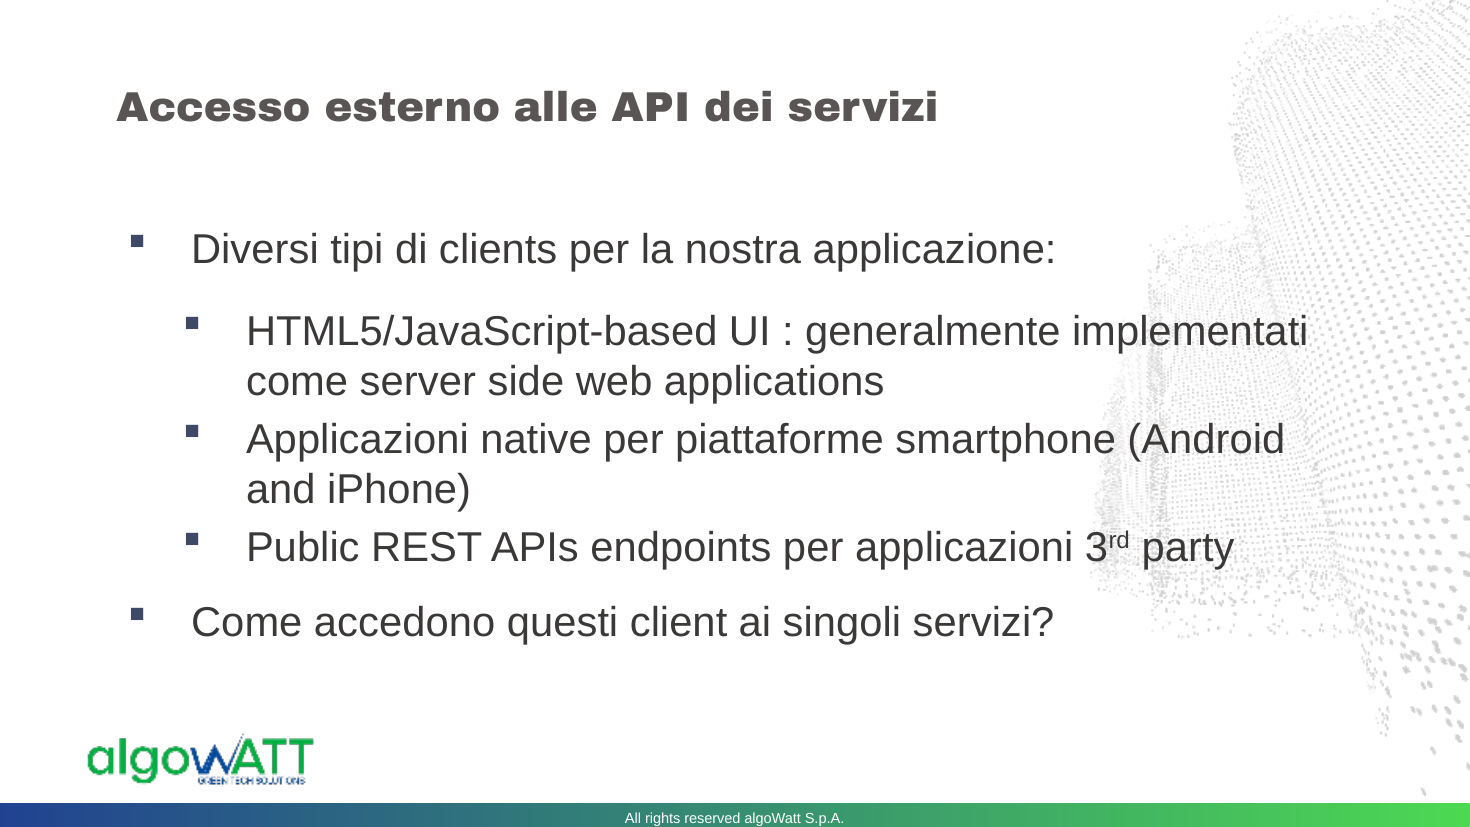

# Accesso esterno alle API dei servizi
Diversi tipi di clients per la nostra applicazione:
HTML5/JavaScript-based UI : generalmente implementati come server side web applications
Applicazioni native per piattaforme smartphone (Android and iPhone)
Public REST APIs endpoints per applicazioni 3rd party
Come accedono questi client ai singoli servizi?

All rights reserved algoWatt S.p.A.